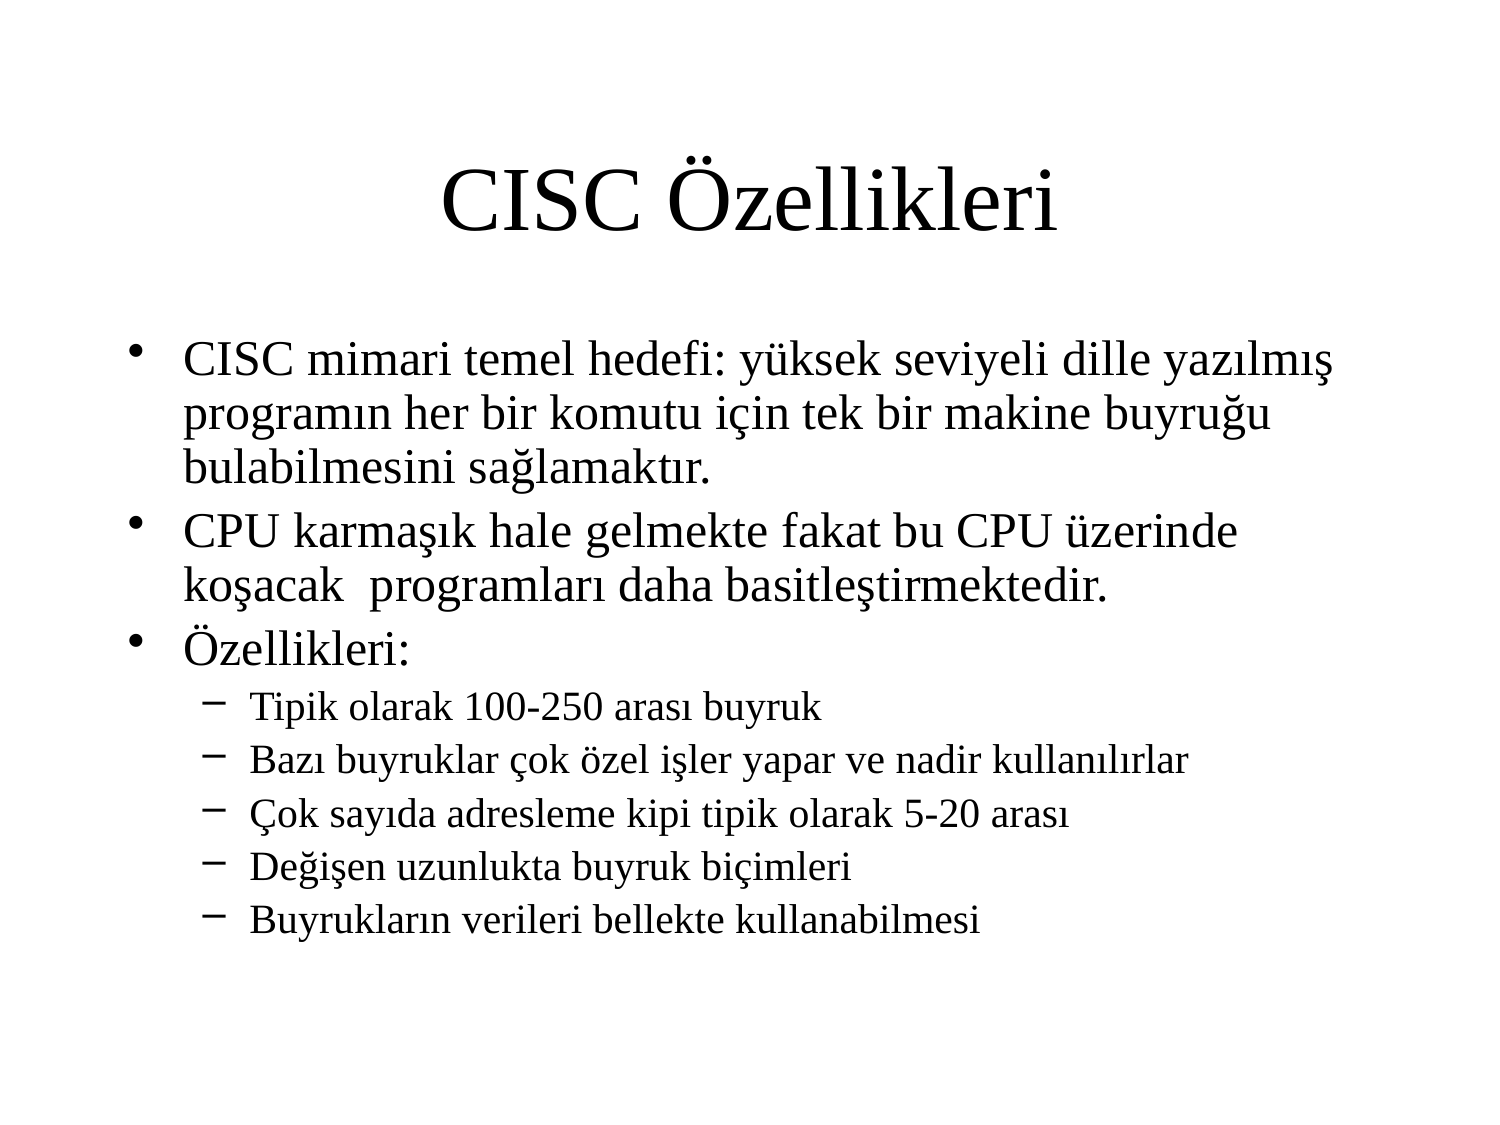

# CISC Özellikleri
CISC mimari temel hedefi: yüksek seviyeli dille yazılmış programın her bir komutu için tek bir makine buyruğu bulabilmesini sağlamaktır.
CPU karmaşık hale gelmekte fakat bu CPU üzerinde koşacak  programları daha basitleştirmektedir.
Özellikleri:
Tipik olarak 100-250 arası buyruk
Bazı buyruklar çok özel işler yapar ve nadir kullanılırlar
Çok sayıda adresleme kipi tipik olarak 5-20 arası
Değişen uzunlukta buyruk biçimleri
Buyrukların verileri bellekte kullanabilmesi